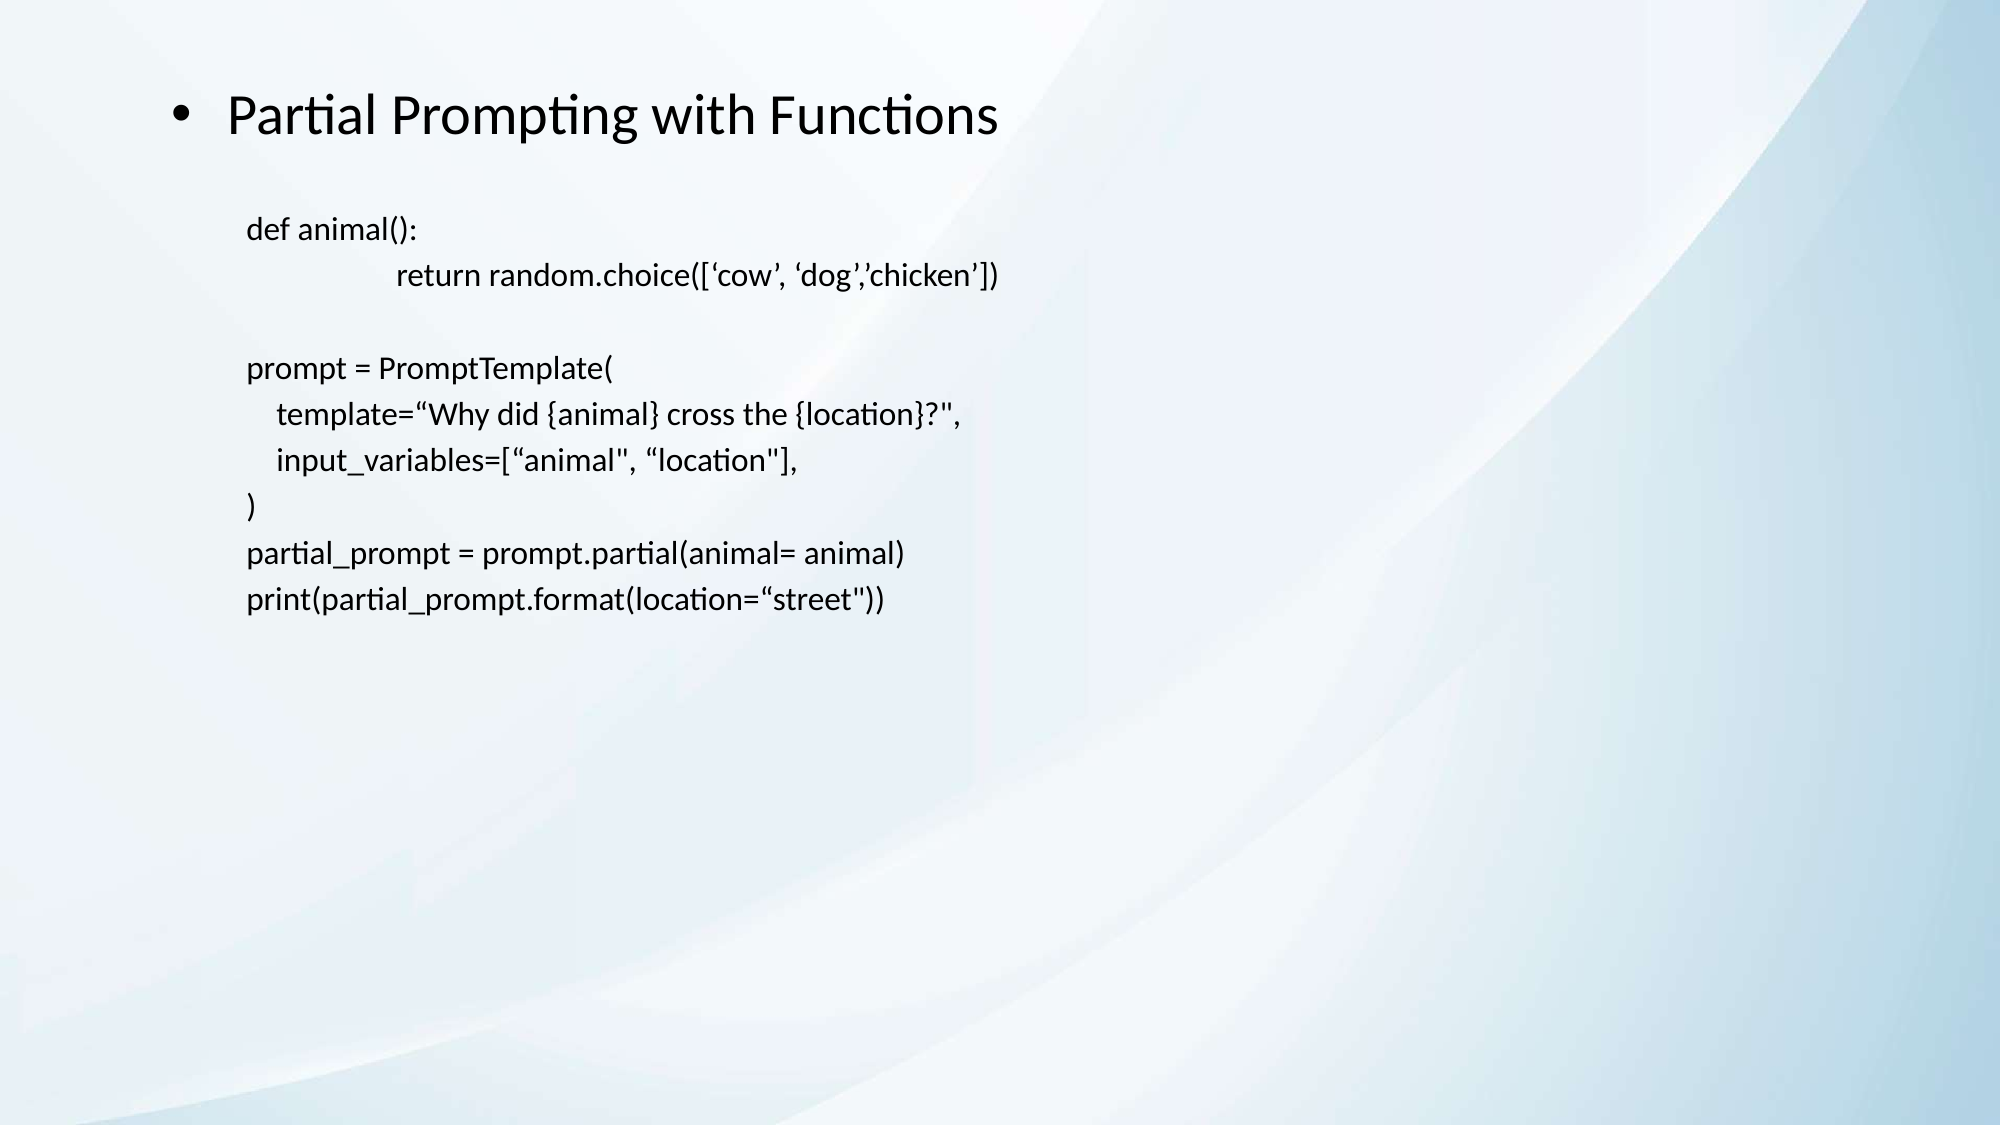

Partial Prompting with Functions
def animal():
	return random.choice([‘cow’, ‘dog’,’chicken’])

prompt = PromptTemplate(
    template=“Why did {animal} cross the {location}?",
    input_variables=[“animal", “location"],
)
partial_prompt = prompt.partial(animal= animal)
print(partial_prompt.format(location=“street"))